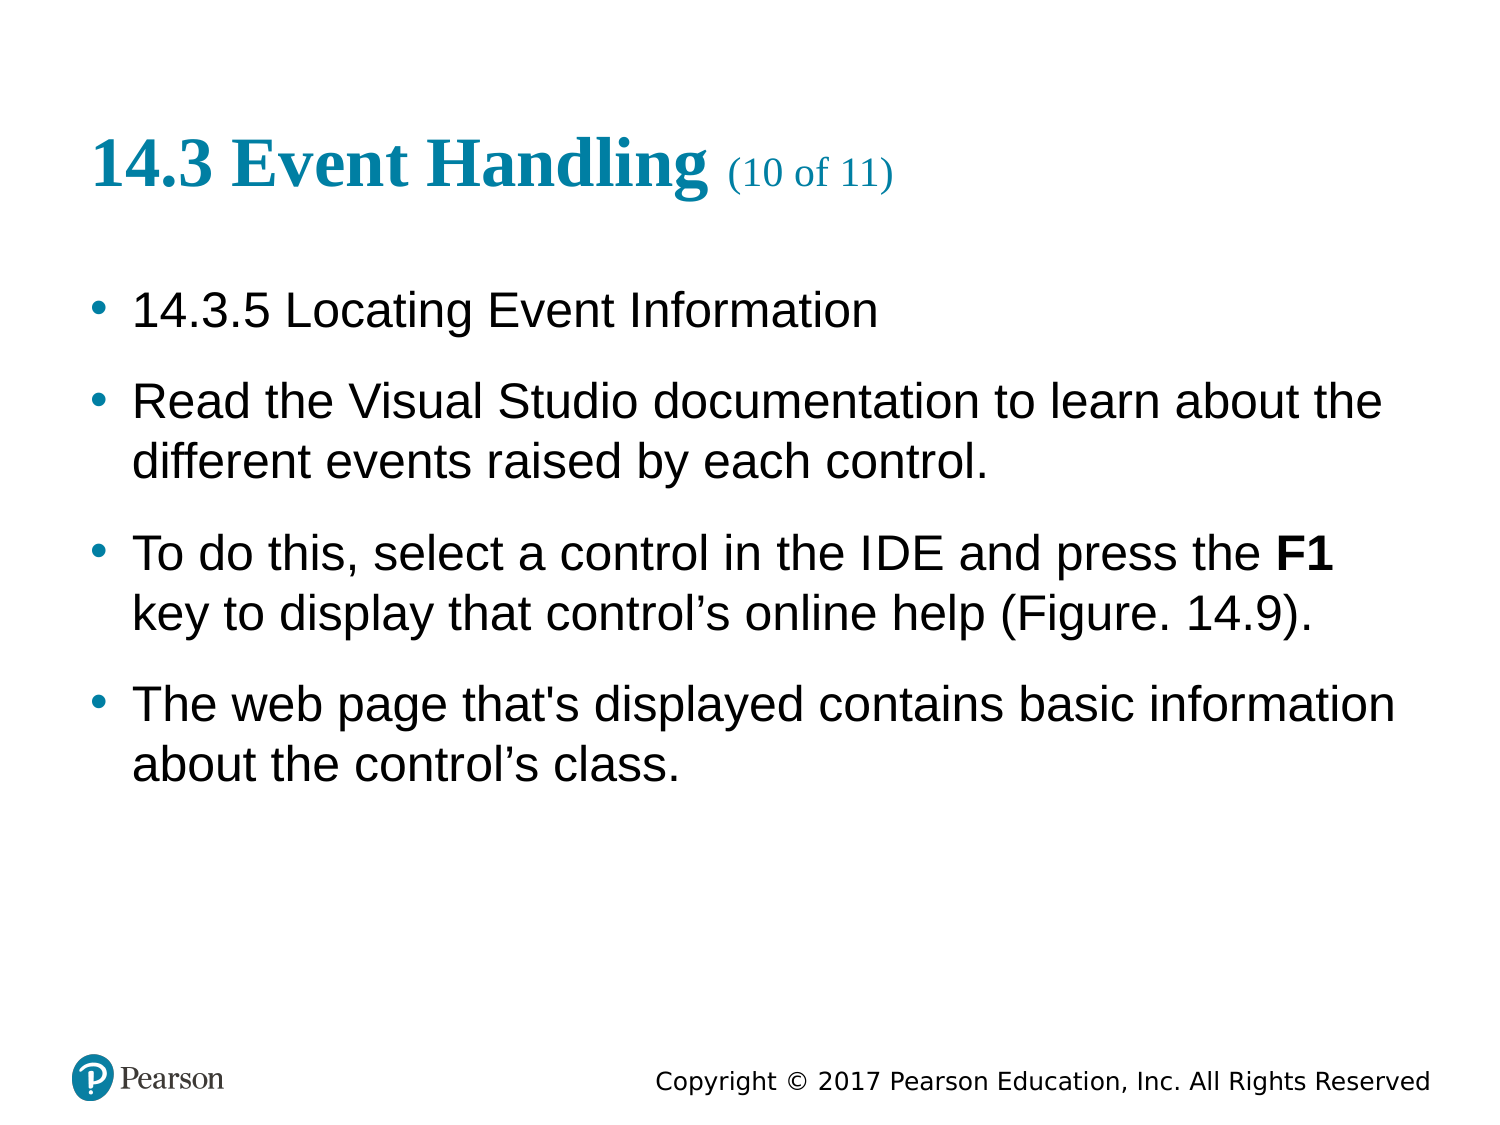

# 14.3 Event Handling (10 of 11)
14.3.5 Locating Event Information
Read the Visual Studio documentation to learn about the different events raised by each control.
To do this, select a control in the I D E and press the F1 key to display that control’s online help (Figure. 14.9).
The web page that's displayed contains basic information about the control’s class.